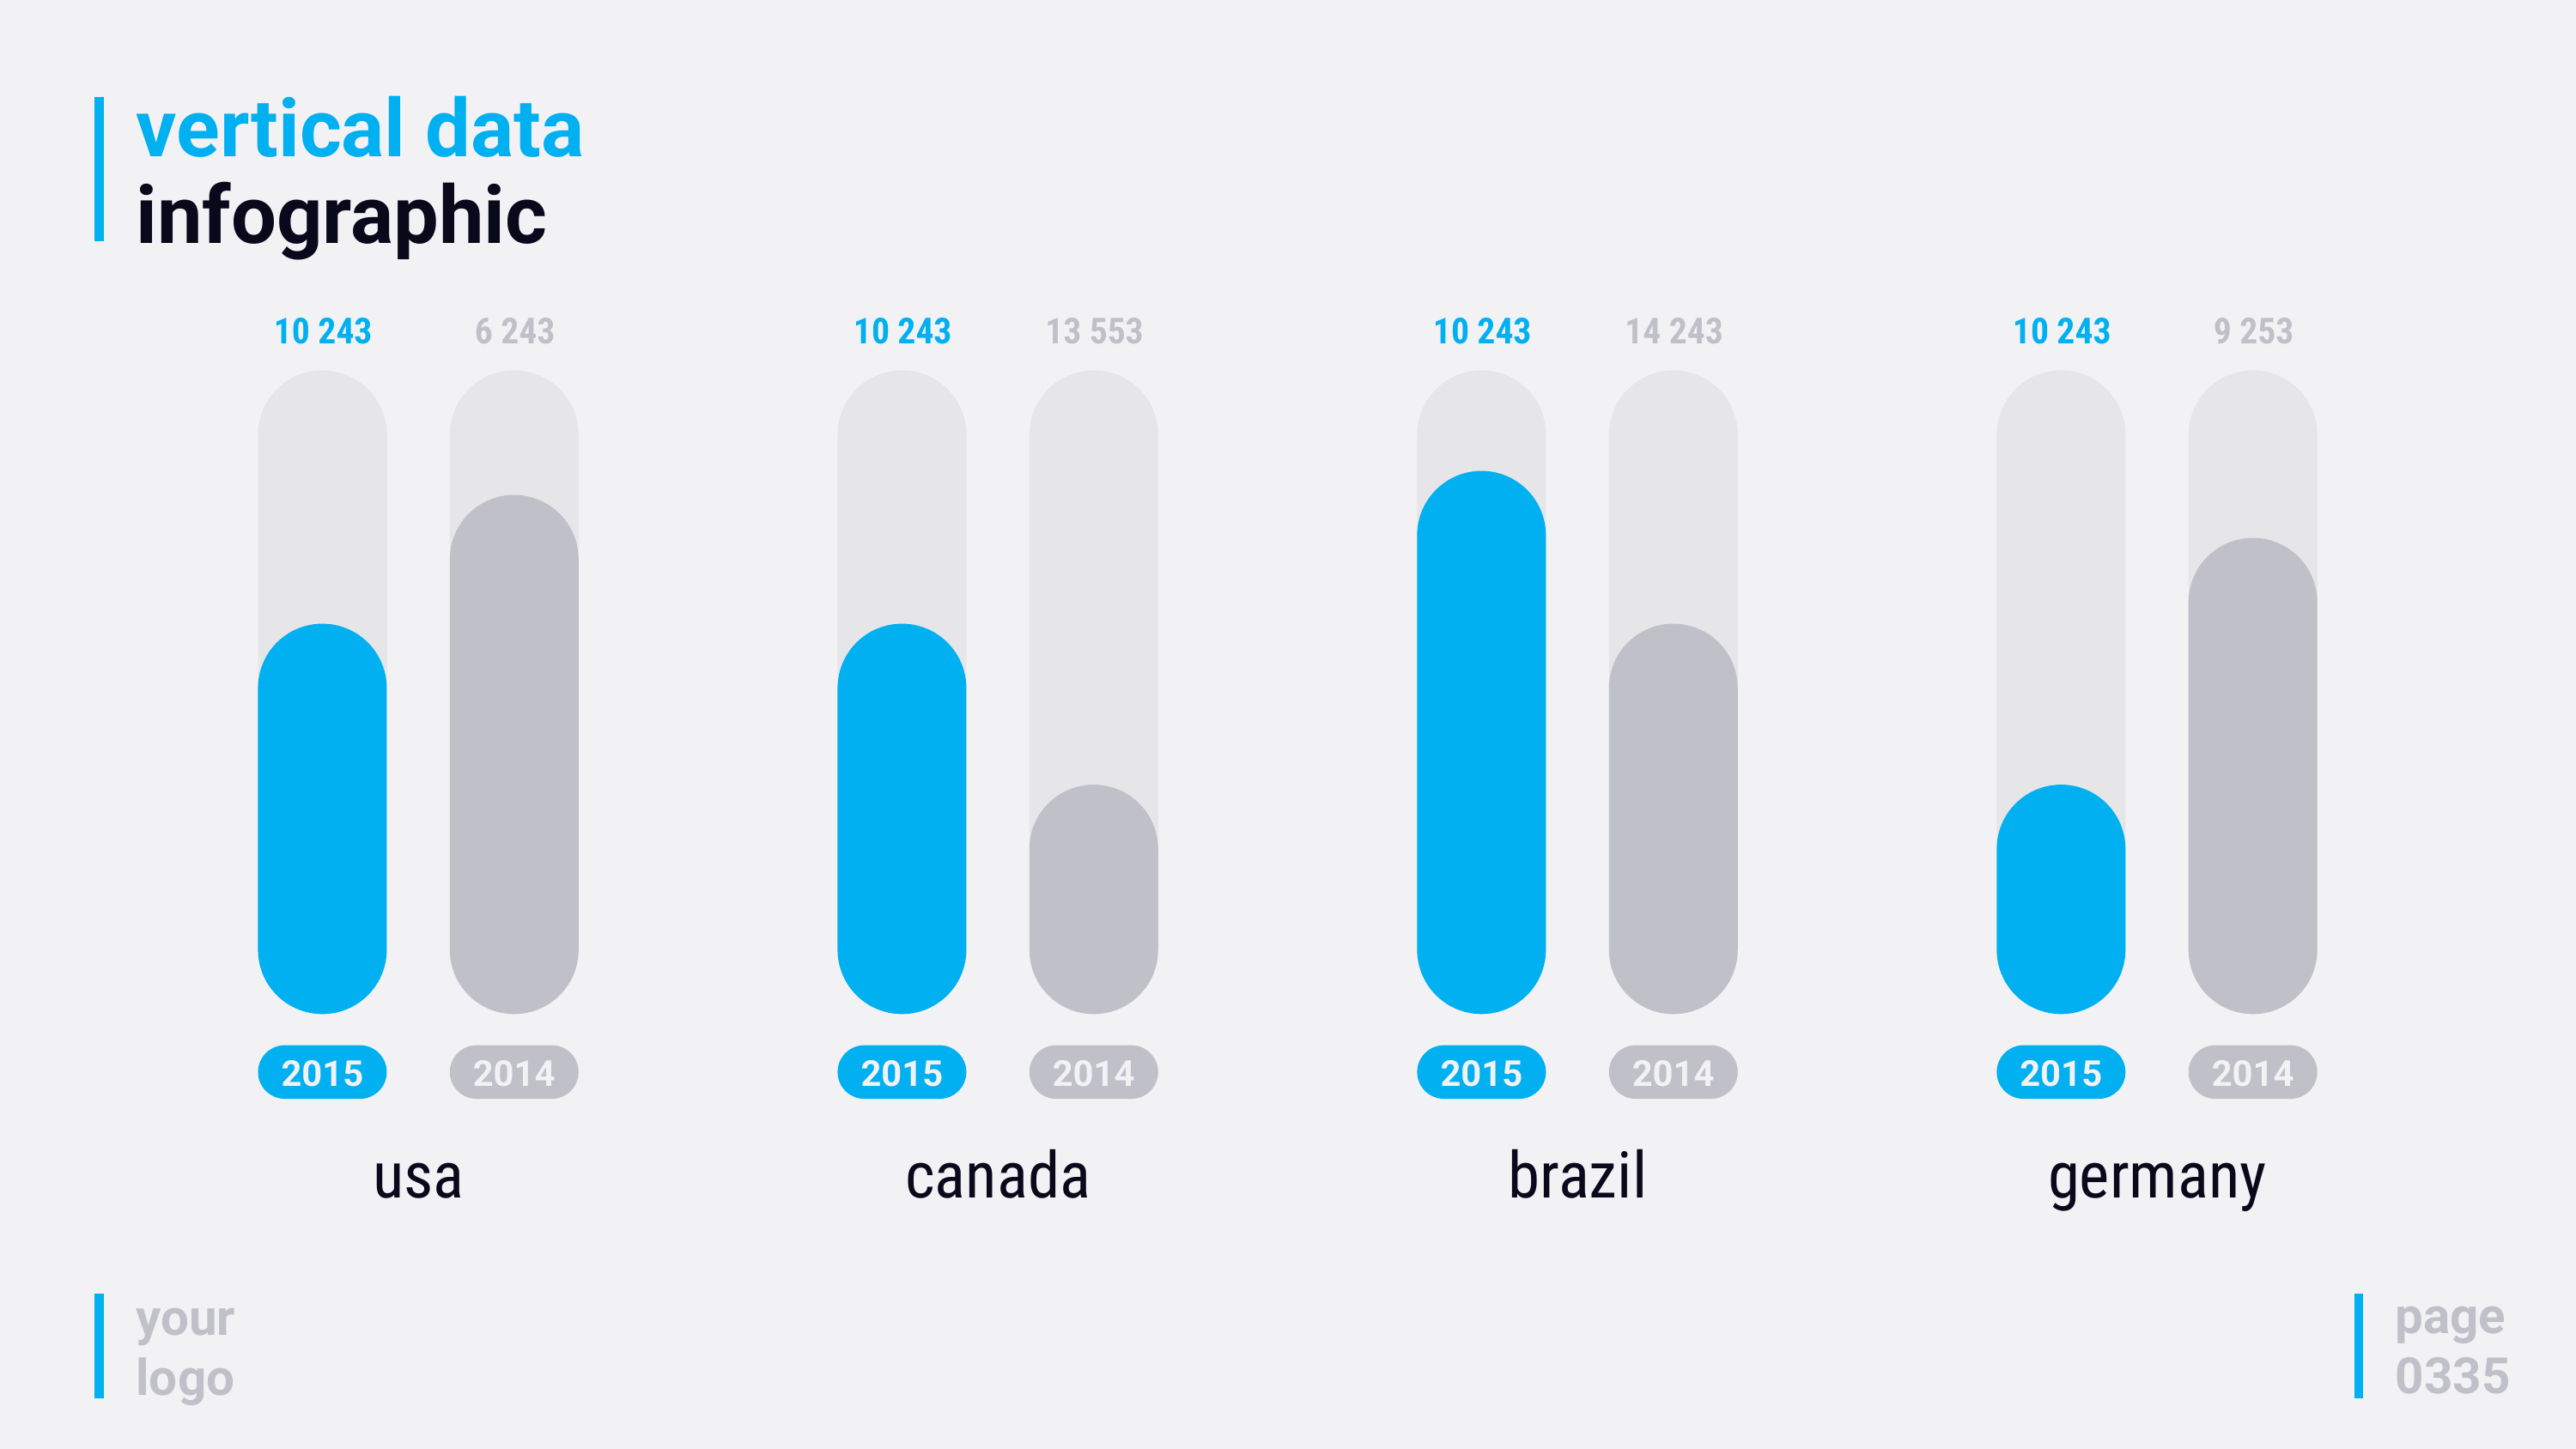

# vertical data infographic
10 243
6 243

2015
2014
usa
10 243
13 553

2015
2014
canada
10 243
14 243

2015
2014
brazil
10 243
9 253

2015
2014
germany
page
0335